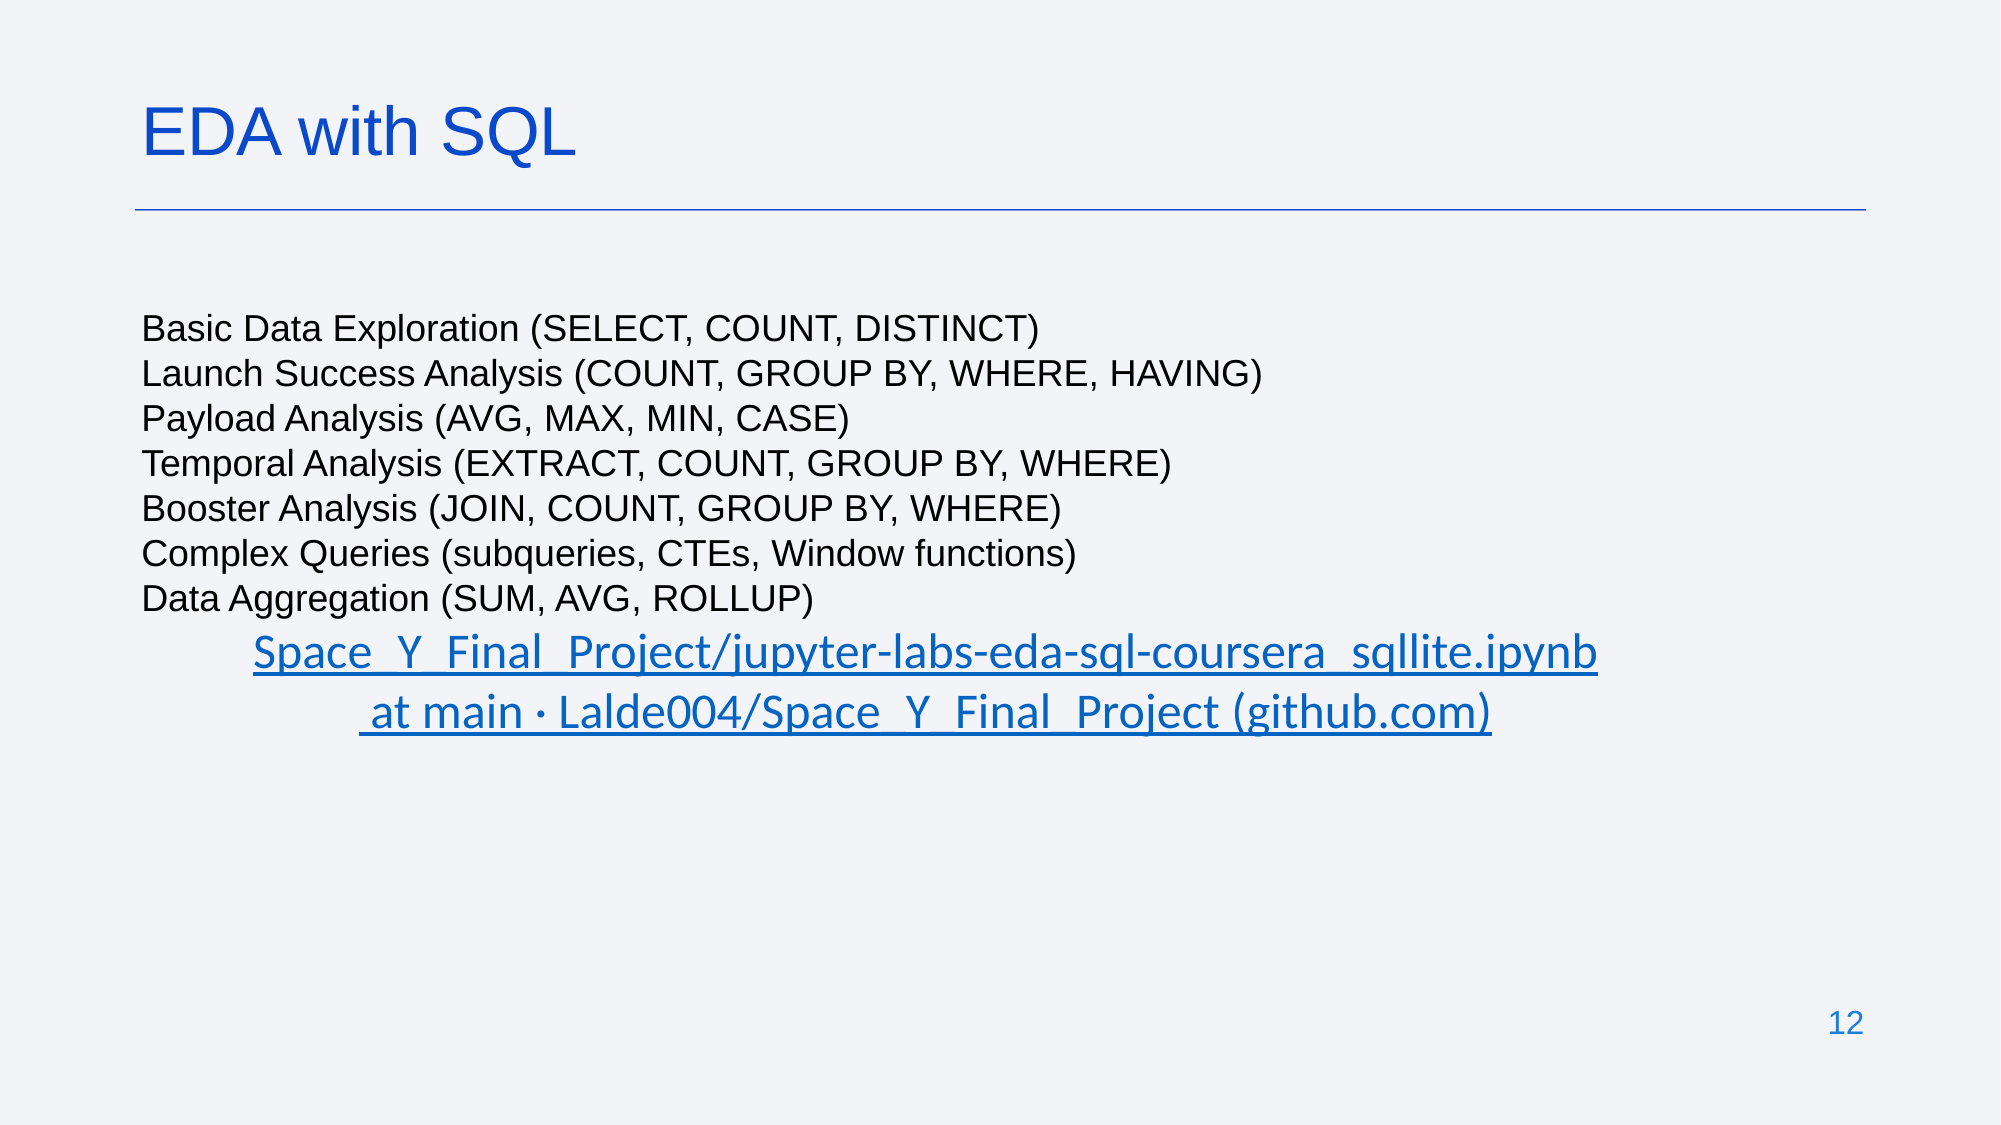

EDA with SQL
Basic Data Exploration (SELECT, COUNT, DISTINCT)
Launch Success Analysis (COUNT, GROUP BY, WHERE, HAVING)
Payload Analysis (AVG, MAX, MIN, CASE)
Temporal Analysis (EXTRACT, COUNT, GROUP BY, WHERE)
Booster Analysis (JOIN, COUNT, GROUP BY, WHERE)
Complex Queries (subqueries, CTEs, Window functions)
Data Aggregation (SUM, AVG, ROLLUP)
Space_Y_Final_Project/jupyter-labs-eda-sql-coursera_sqllite.ipynb at main · Lalde004/Space_Y_Final_Project (github.com)

12